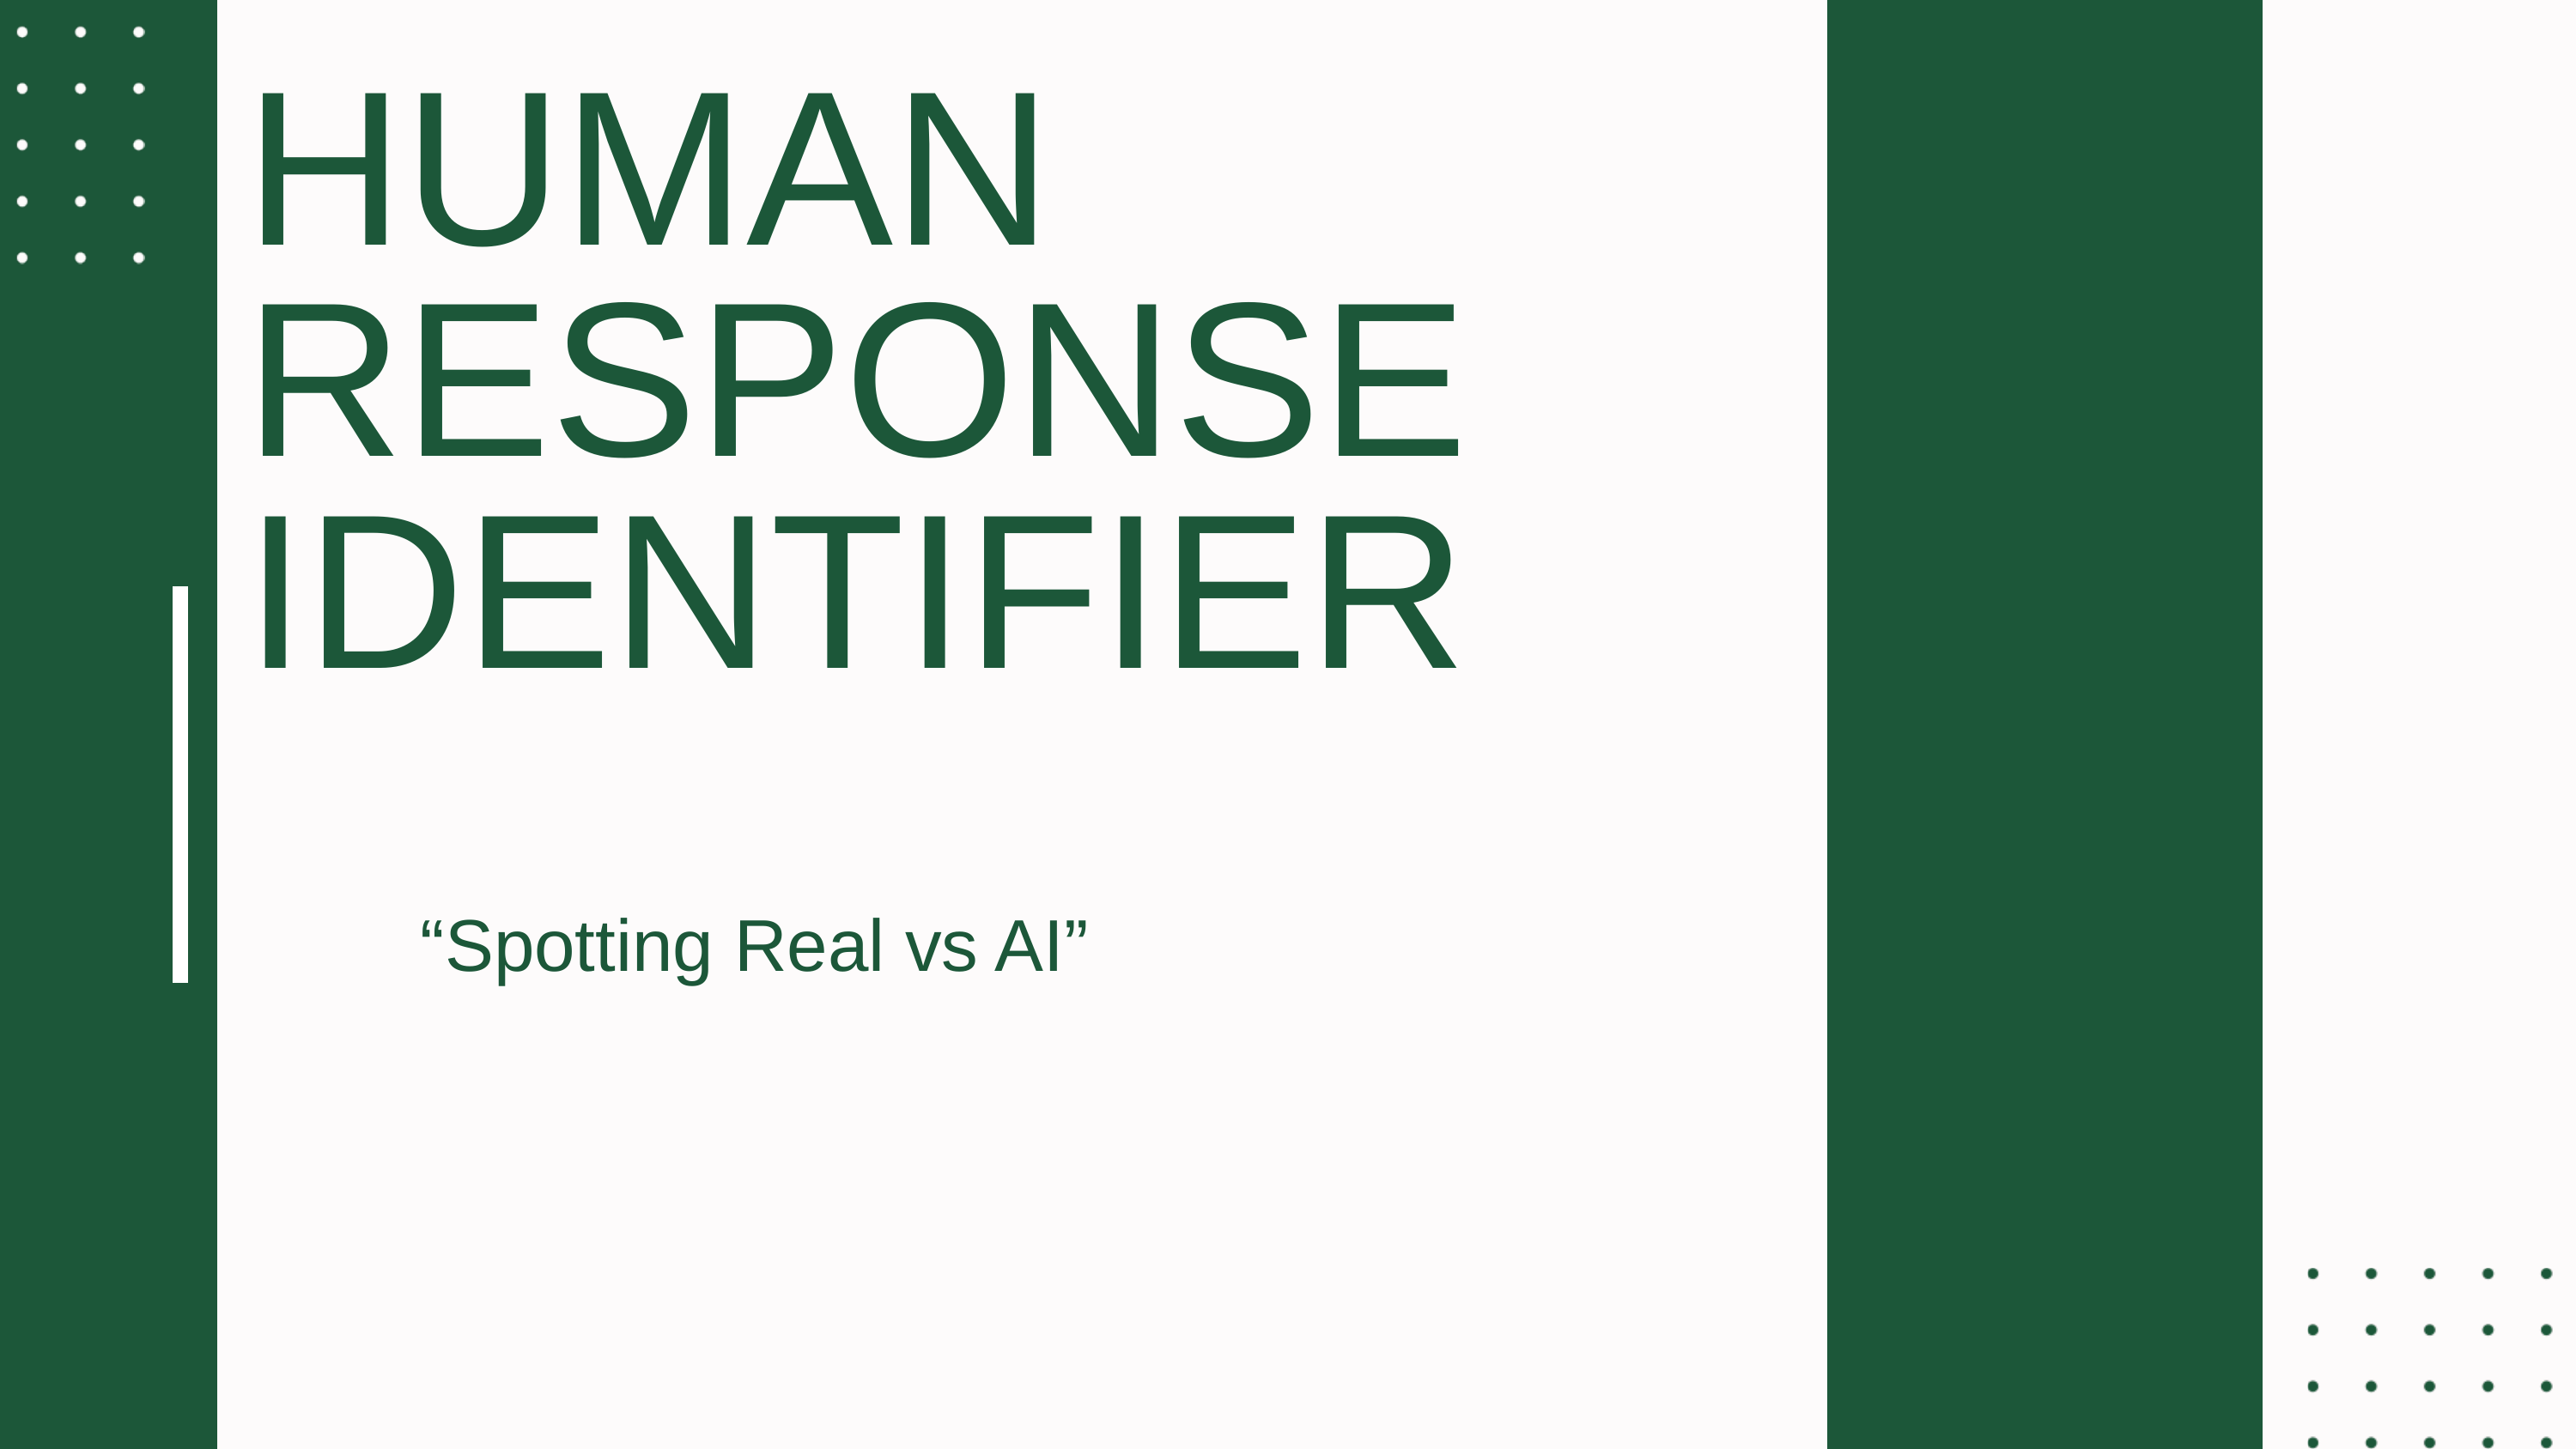

HUMAN RESPONSE IDENTIFIER

“Spotting Real vs AI”